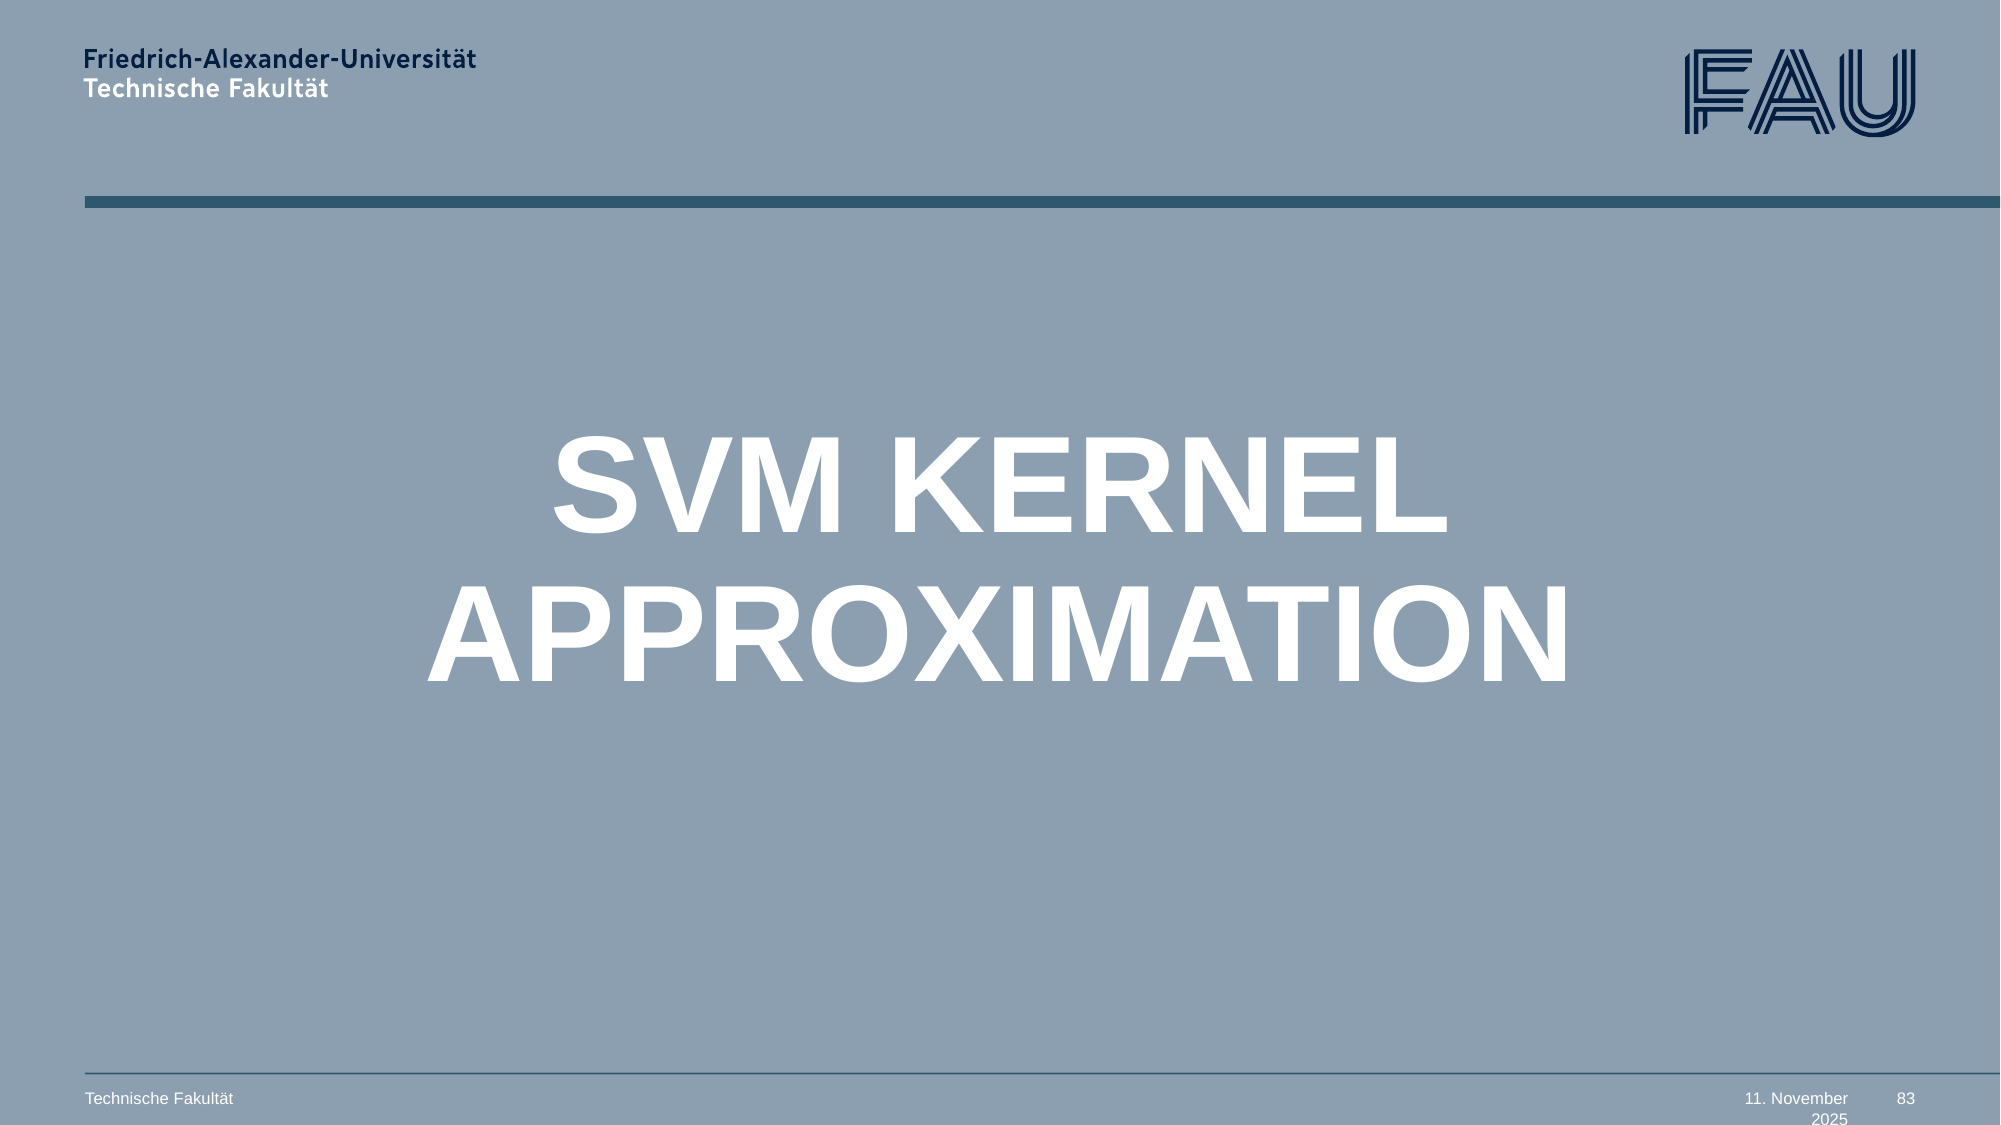

# SVM KERNEL APPROXIMATION
Technische Fakultät
11. November 2025
83